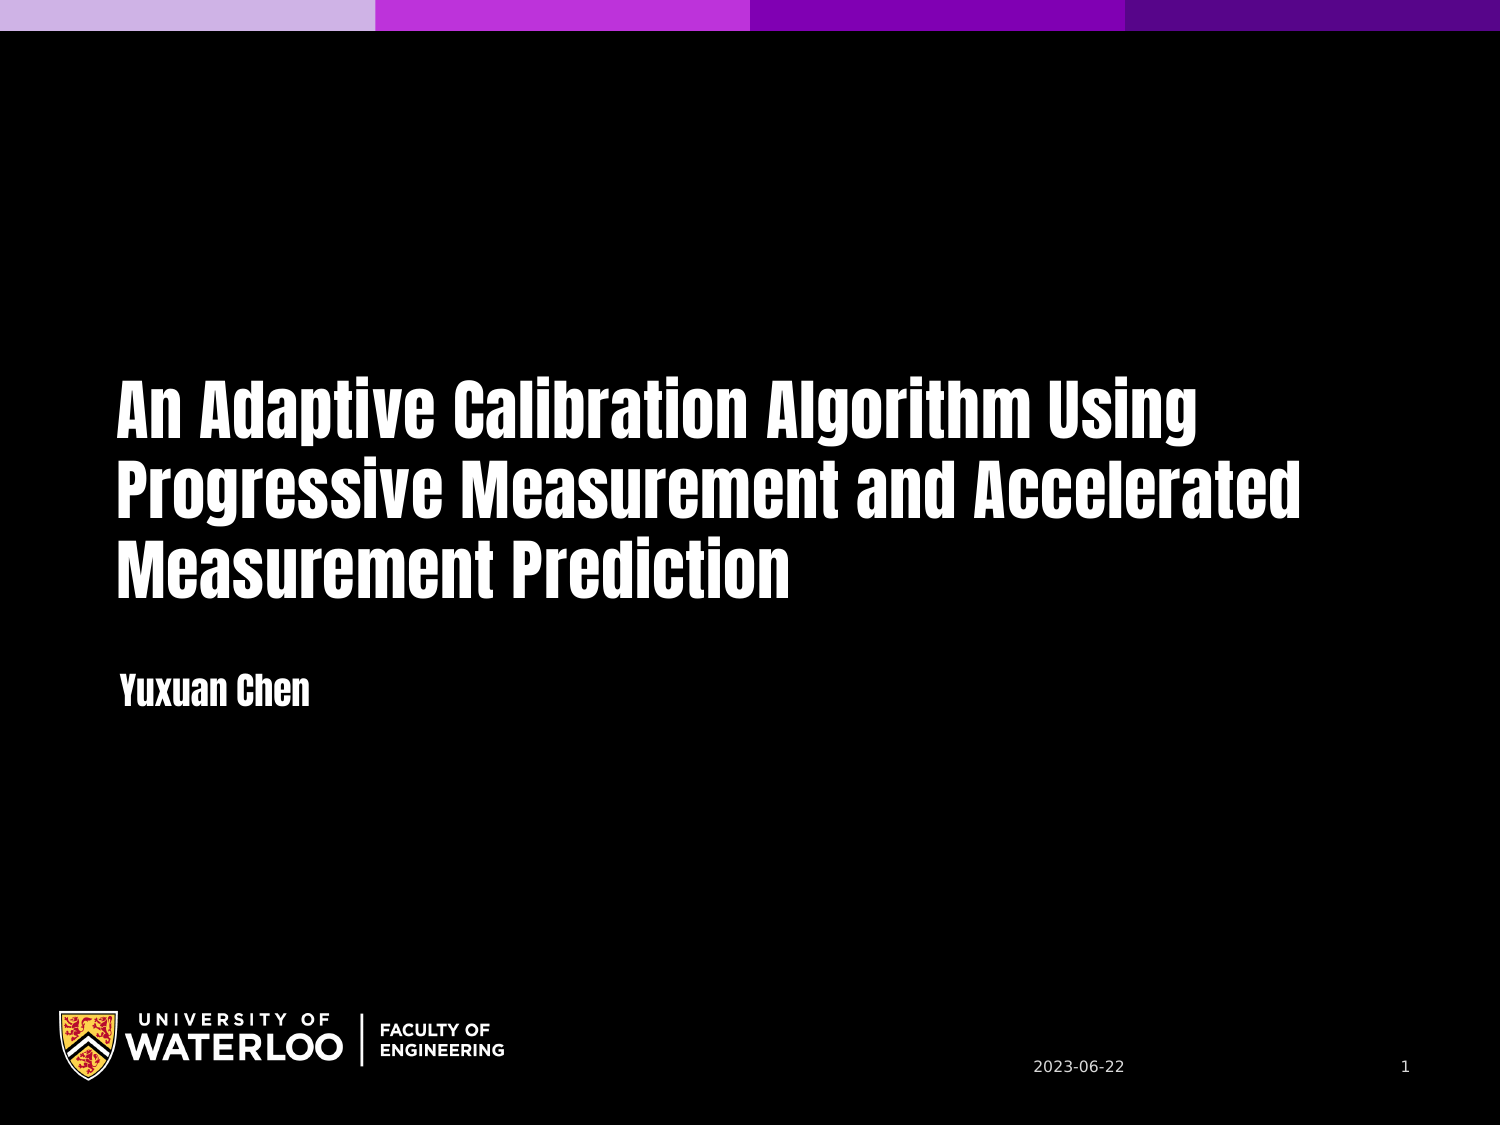

# An Adaptive Calibration Algorithm Using Progressive Measurement and Accelerated Measurement Prediction
Yuxuan Chen
2023-06-22
1